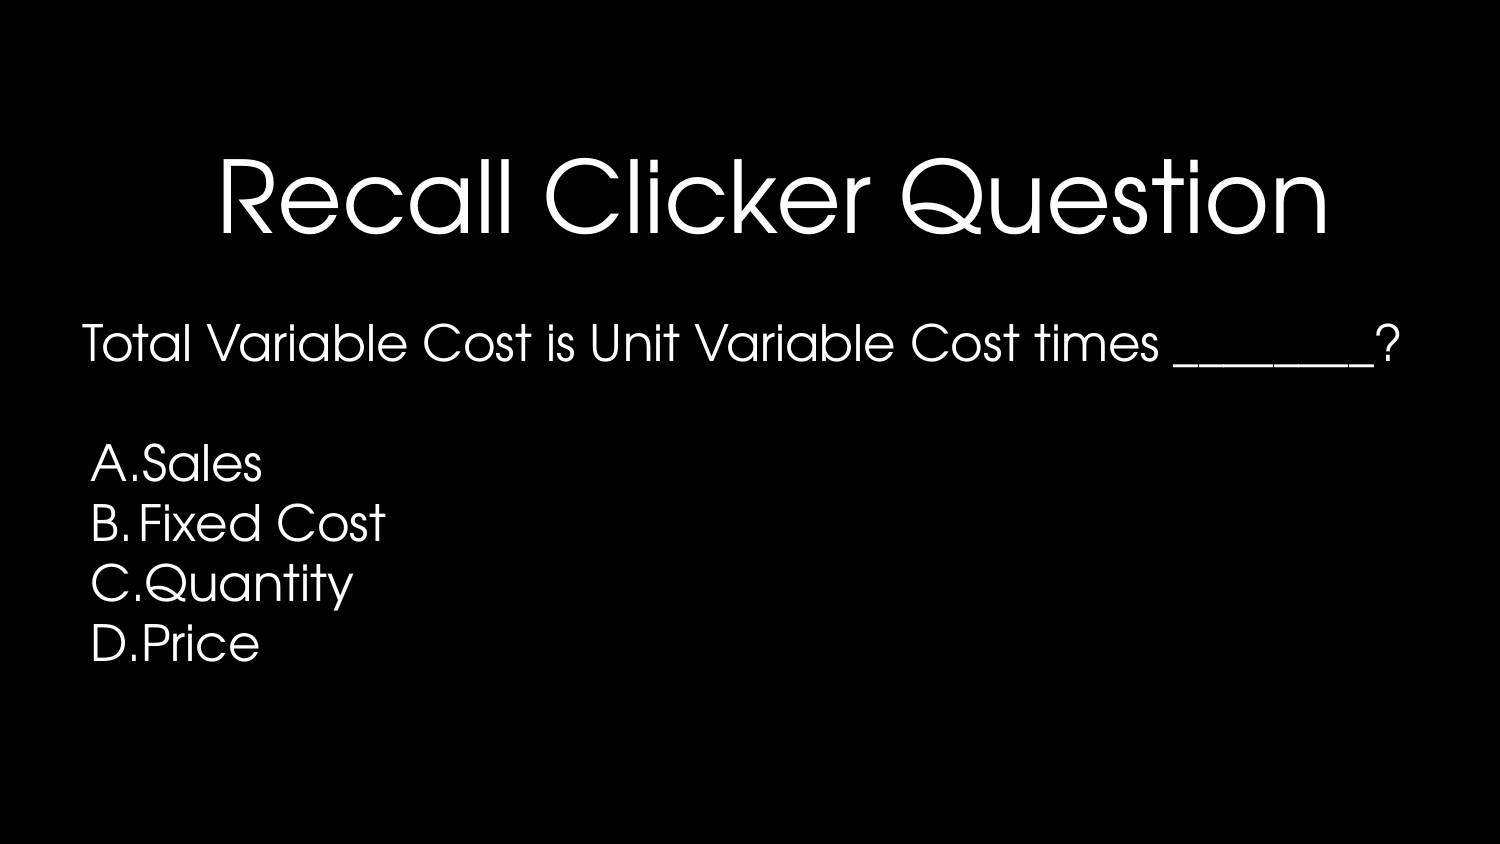

Recall Clicker Question
Total Variable Cost is Unit Variable Cost times ________?

Sales
Fixed Cost
Quantity
Price